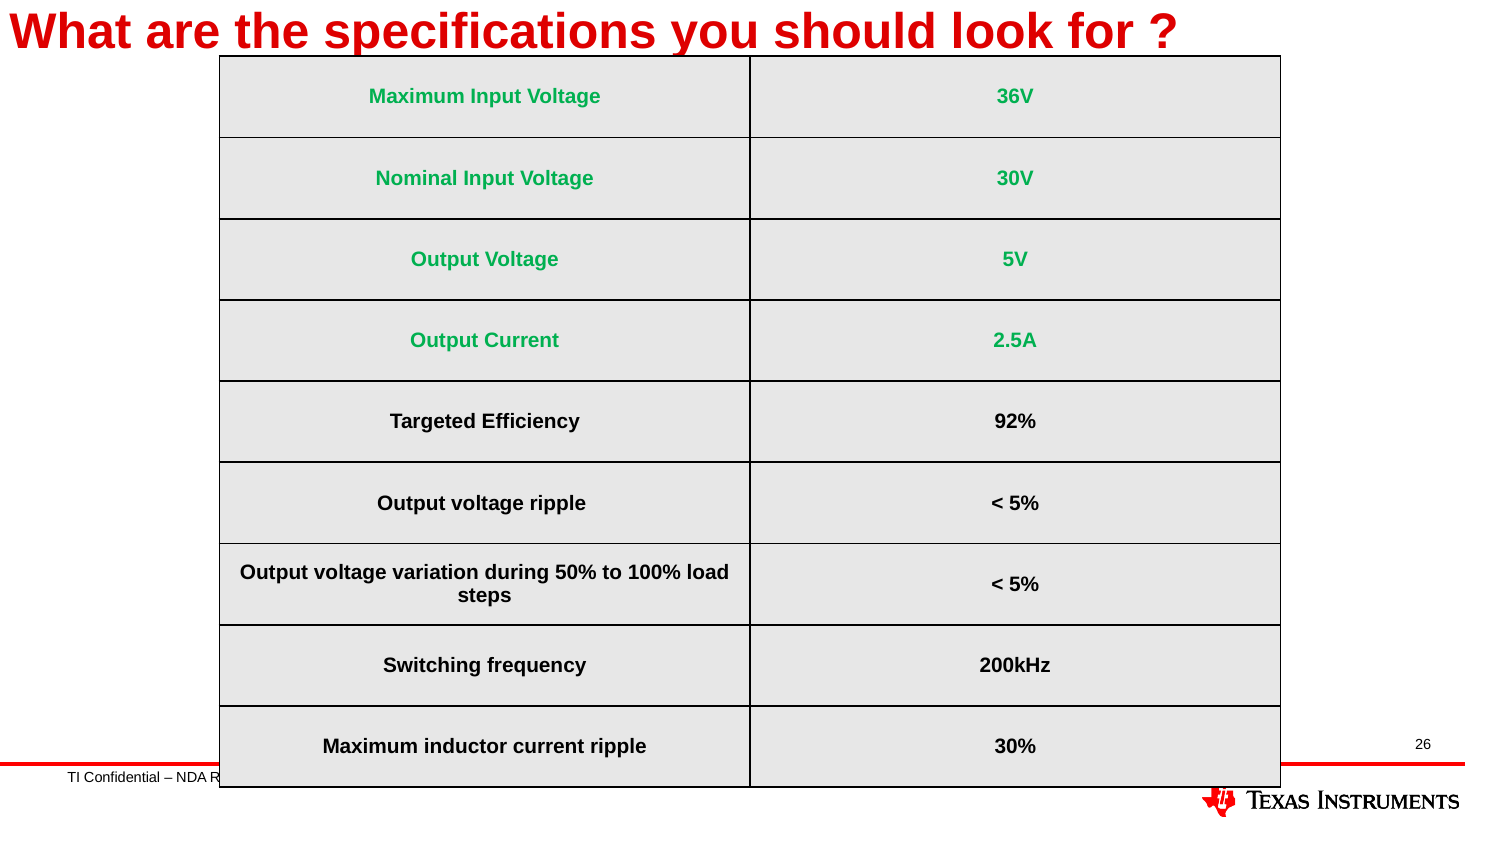

# What are the specifications you should look for ?
| Maximum Input Voltage | 36V |
| --- | --- |
| Nominal Input Voltage | 30V |
| Output Voltage | 5V |
| Output Current | 2.5A |
| Targeted Efficiency | 92% |
| Output voltage ripple | < 5% |
| Output voltage variation during 50% to 100% load steps | < 5% |
| Switching frequency | 200kHz |
| Maximum inductor current ripple | 30% |
26